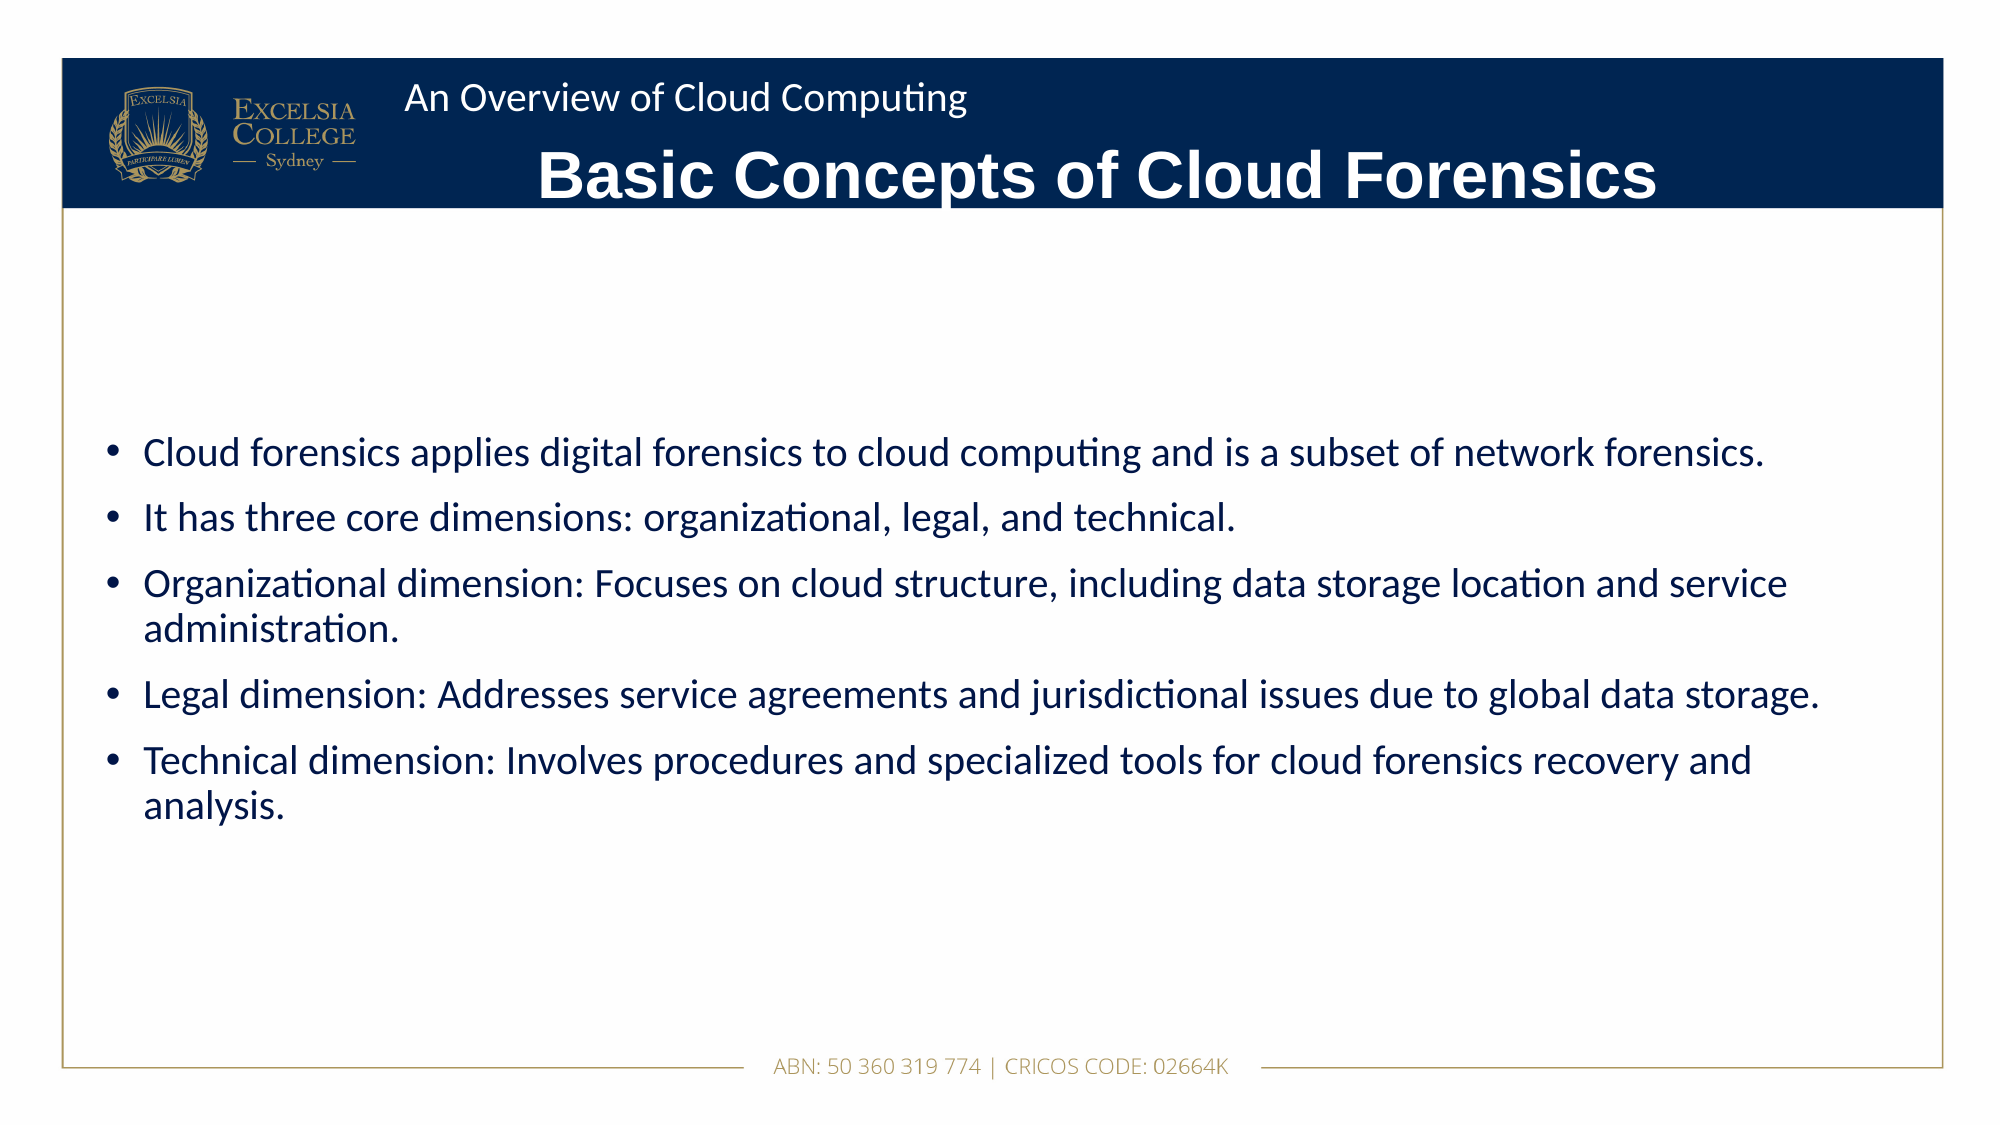

# An Overview of Cloud Computing
Basic Concepts of Cloud Forensics
Cloud forensics applies digital forensics to cloud computing and is a subset of network forensics.
It has three core dimensions: organizational, legal, and technical.
Organizational dimension: Focuses on cloud structure, including data storage location and service administration.
Legal dimension: Addresses service agreements and jurisdictional issues due to global data storage.
Technical dimension: Involves procedures and specialized tools for cloud forensics recovery and analysis.